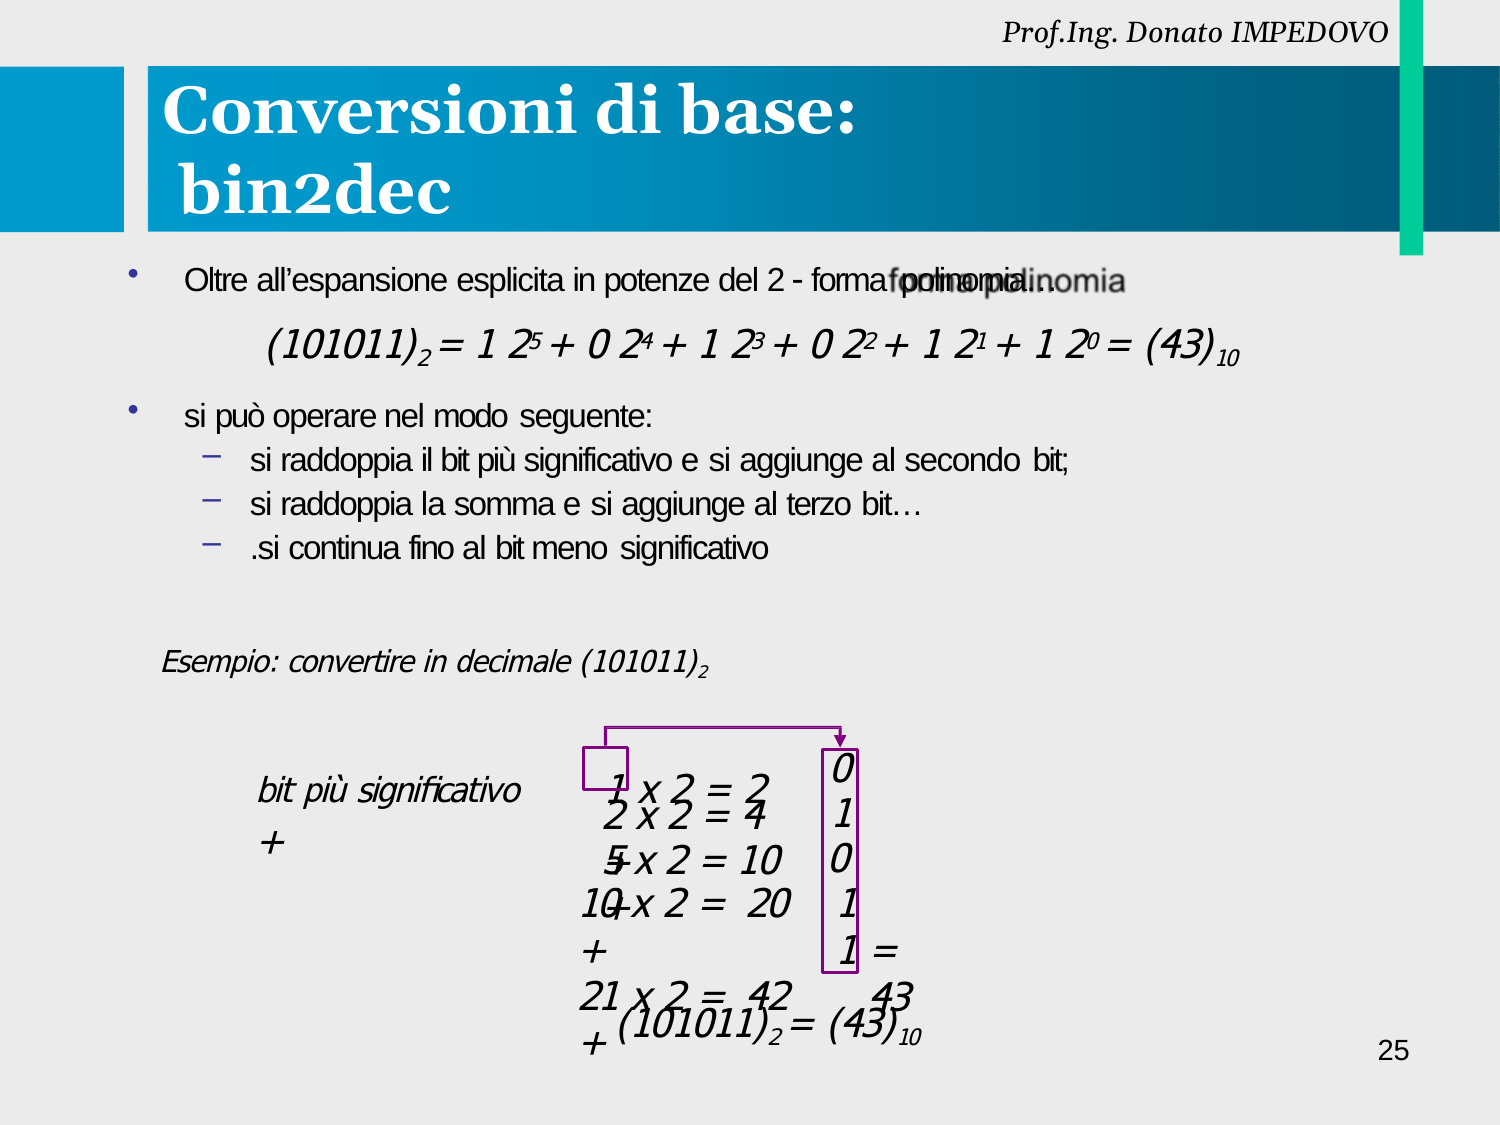

Prof.Ing. Donato IMPEDOVO
# Conversioni di base:  bin2dec

Oltre all’espansione esplicita in potenze del 2 − forma polinomia…
(101011)2 = 1 25 + 0 24 + 1 23 + 0 22 + 1 21 + 1 20 = (43)10
si può operare nel modo seguente:
si raddoppia il bit più significativo e si aggiunge al secondo bit;
si raddoppia la somma e si aggiunge al terzo bit…
.si continua fino al bit meno significativo

Esempio: convertire in decimale (101011)2

bit più significativo	1 x 2 = 2	+

0
1
0
1
1
2 x 2 = 4	+
5 x 2 = 10 +
10 x 2 =	20 +
21 x 2 =	42 +
= 43
(101011)2 = (43)10
25